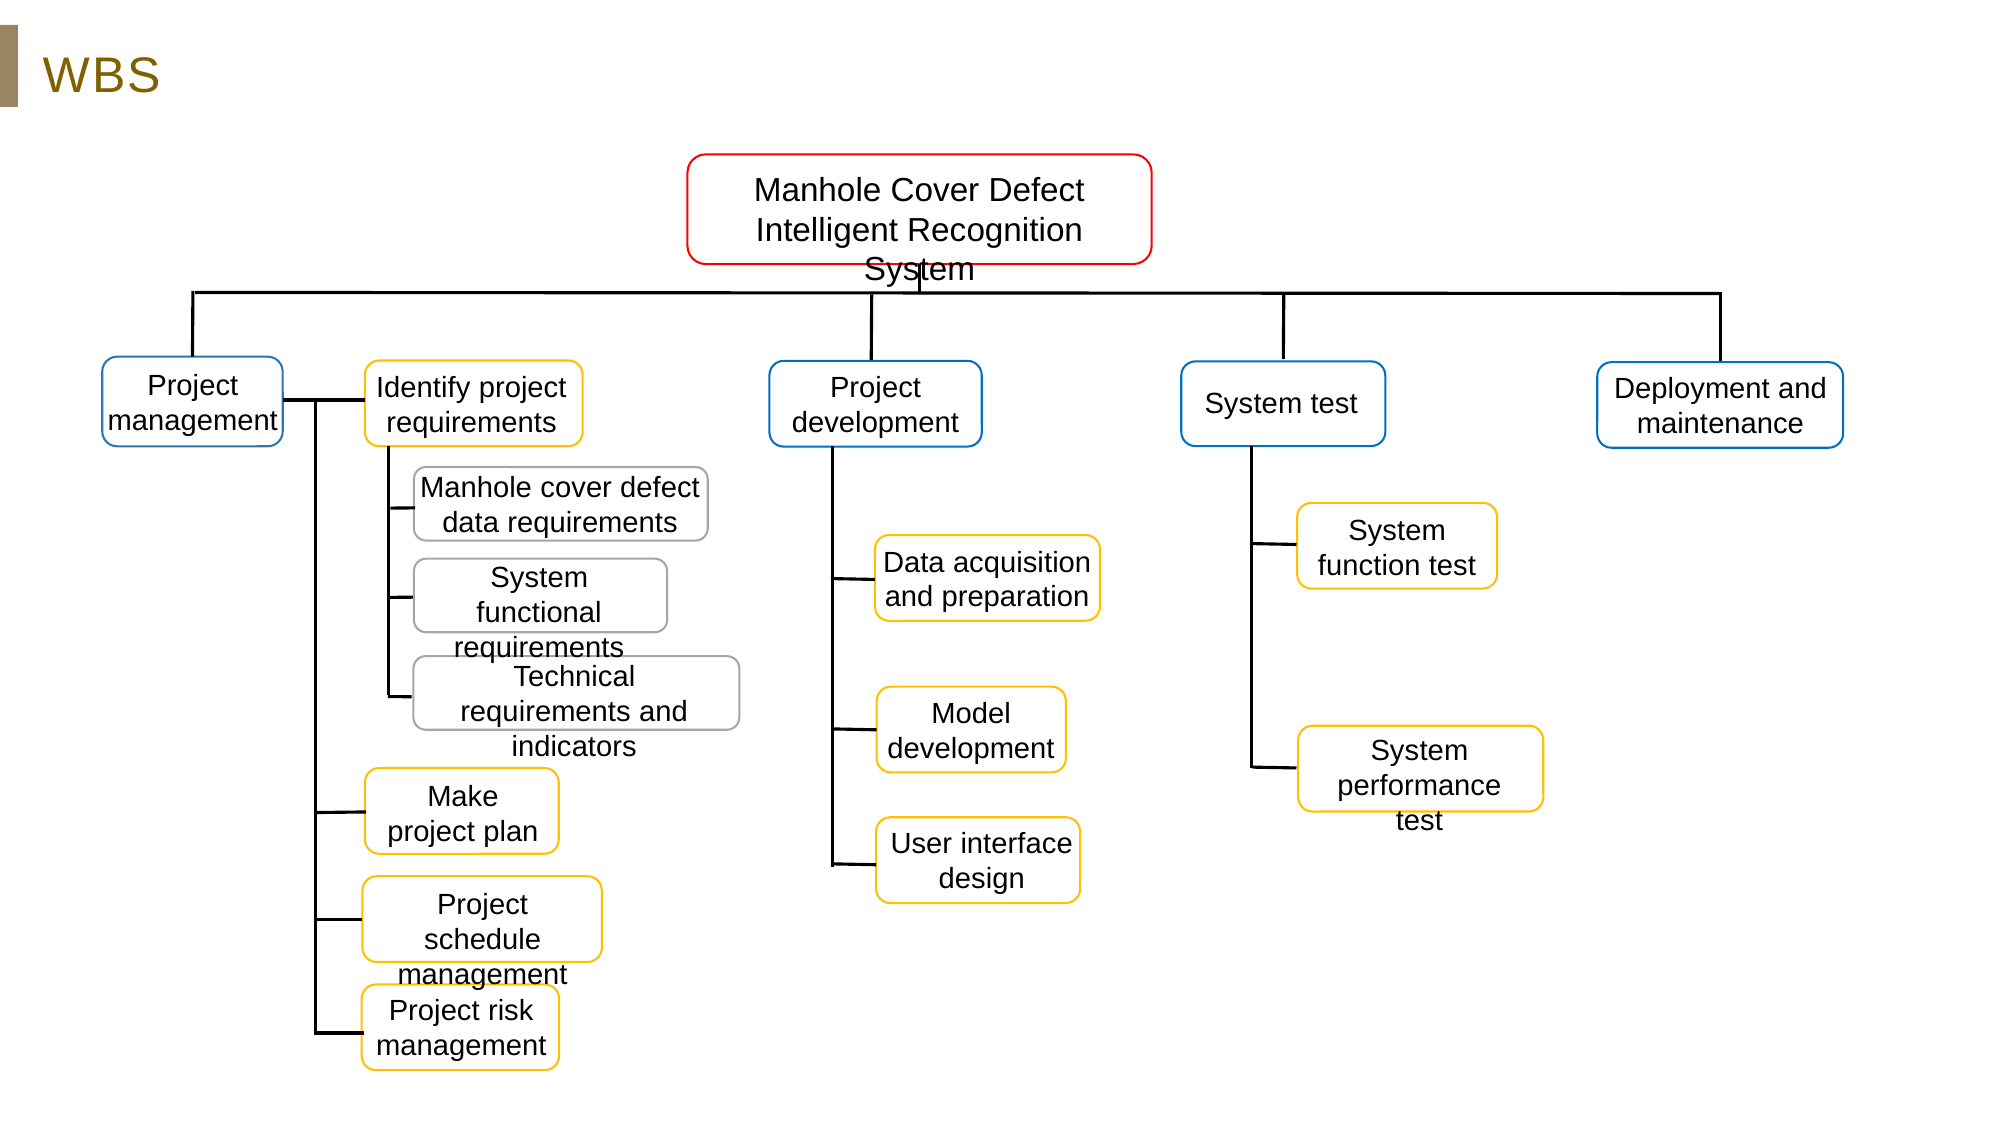

WBS

Manhole Cover Defect Intelligent Recognition System

Project management

Project development
Identify project requirements

Deployment and maintenance

System test
Manhole cover defect data requirements

System function test

Data acquisition and preparation
System functional requirements

Technical requirements and indicators

Model development
System performance test

Make project plan
User interface design

Project schedule management
Project risk management